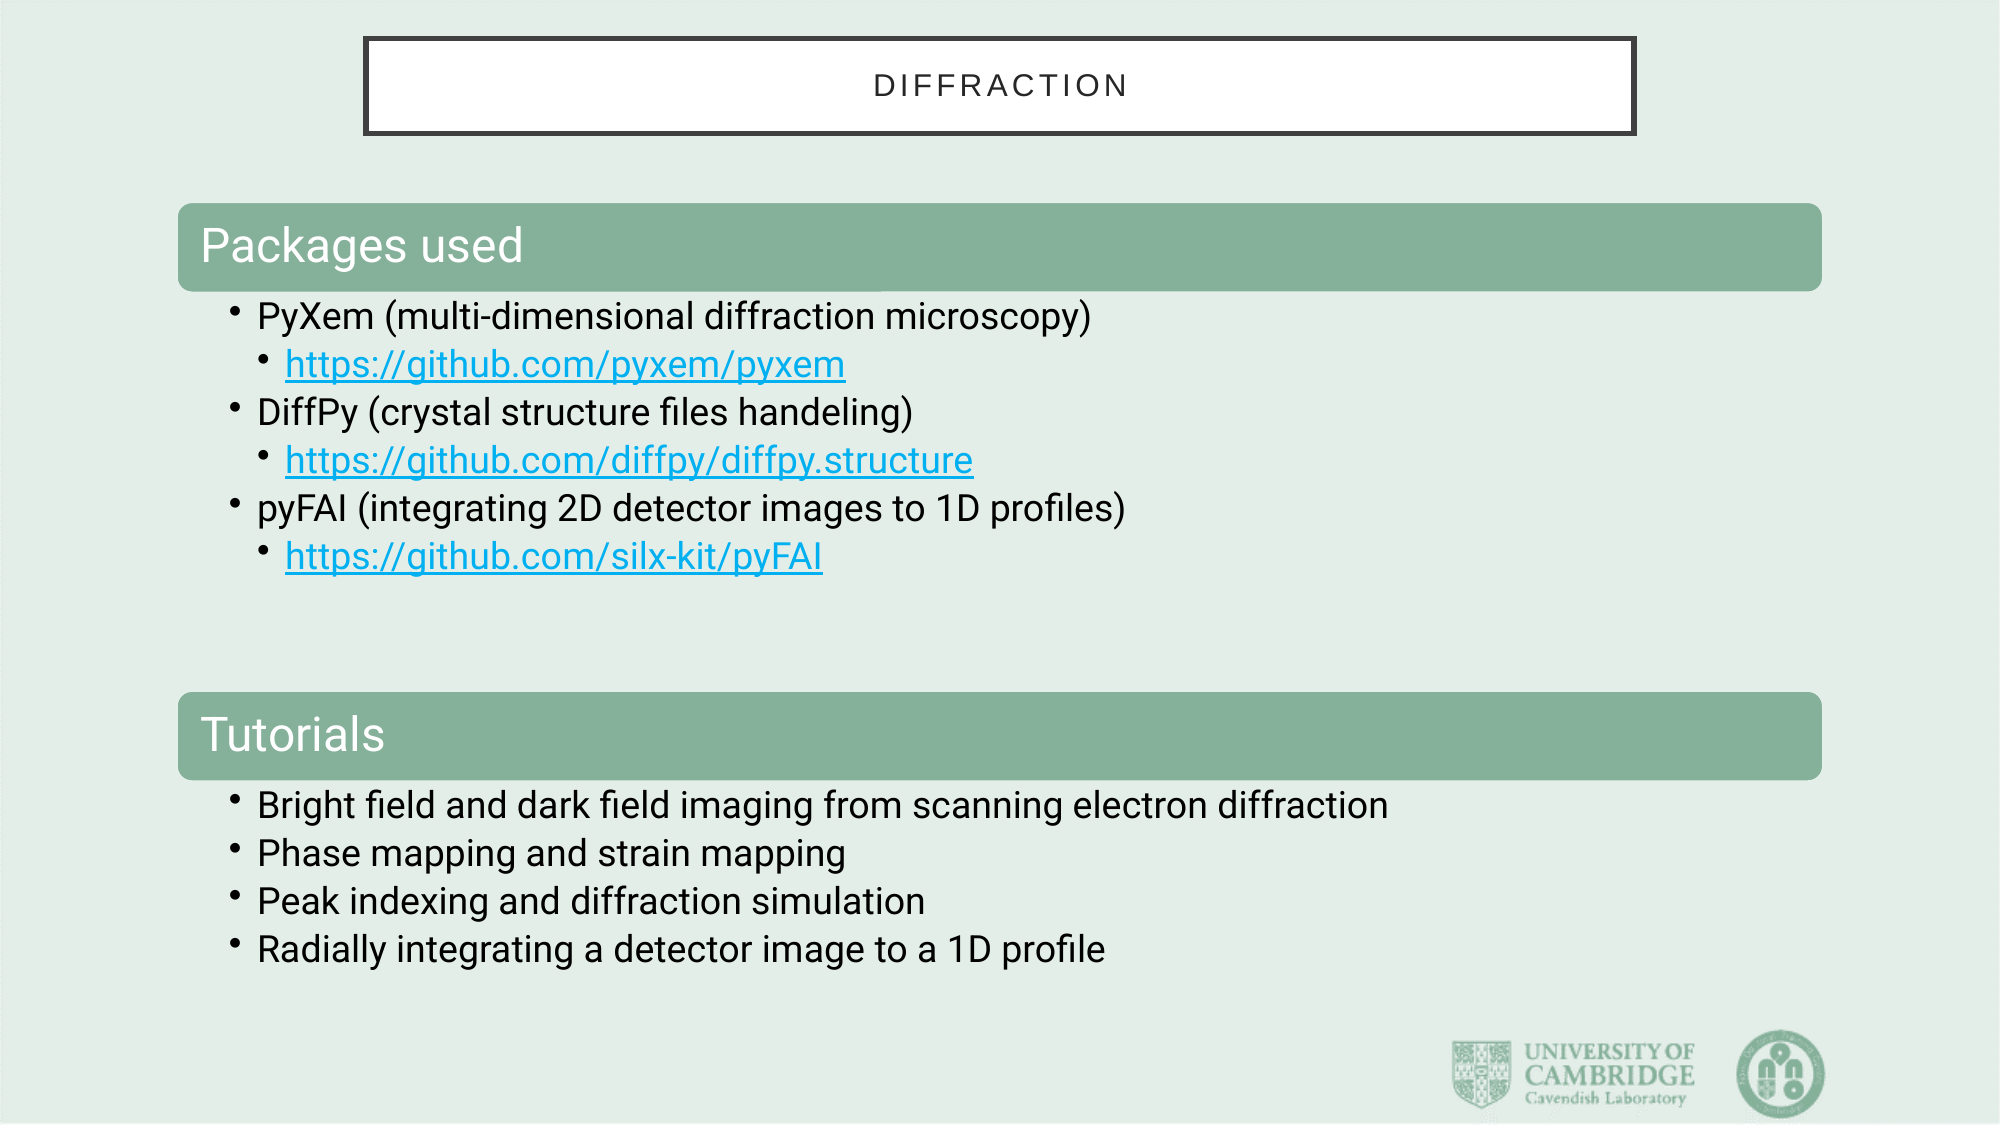

# Diffraction
Packages used
PyXem (multi-dimensional diffraction microscopy)
https://github.com/pyxem/pyxem
DiffPy (crystal structure files handeling)
https://github.com/diffpy/diffpy.structure
pyFAI (integrating 2D detector images to 1D profiles)
https://github.com/silx-kit/pyFAI

Tutorials
Bright field and dark field imaging from scanning electron diffraction
Phase mapping and strain mapping
Peak indexing and diffraction simulation
Radially integrating a detector image to a 1D profile